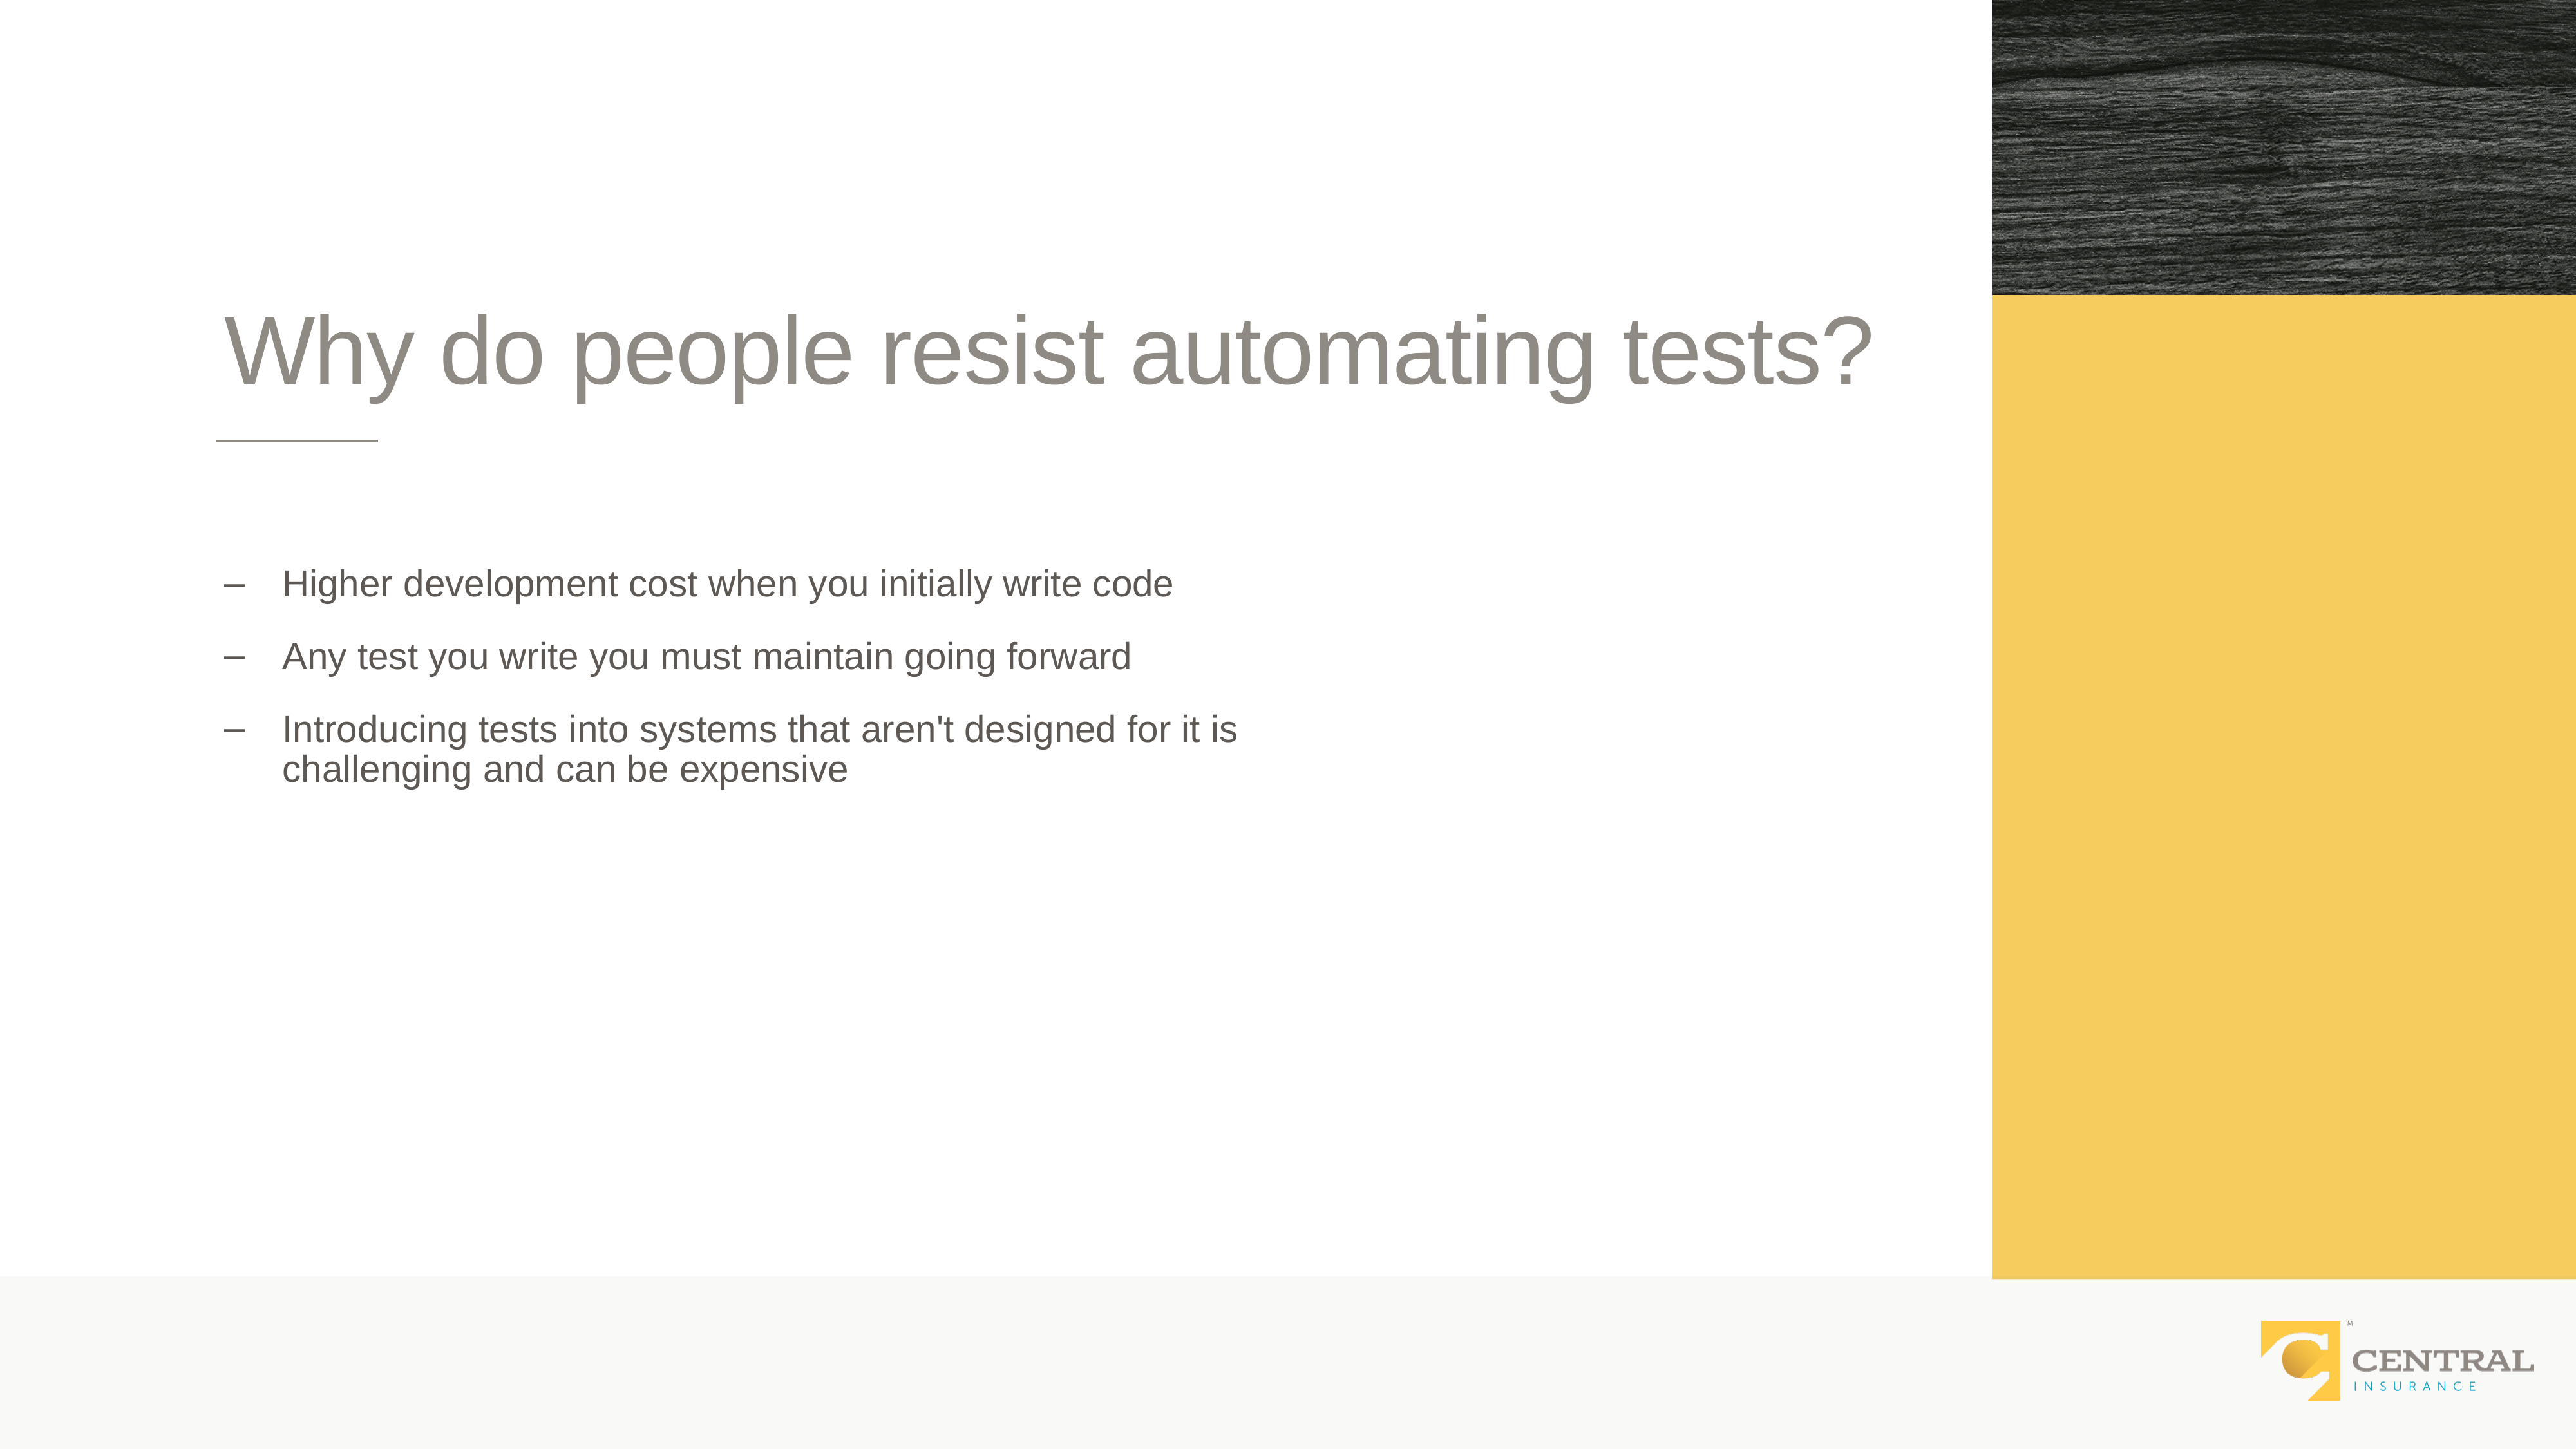

# Why do people resist automating tests?
Higher development cost when you initially write code
Any test you write you must maintain going forward
Introducing tests into systems that aren't designed for it is challenging and can be expensive